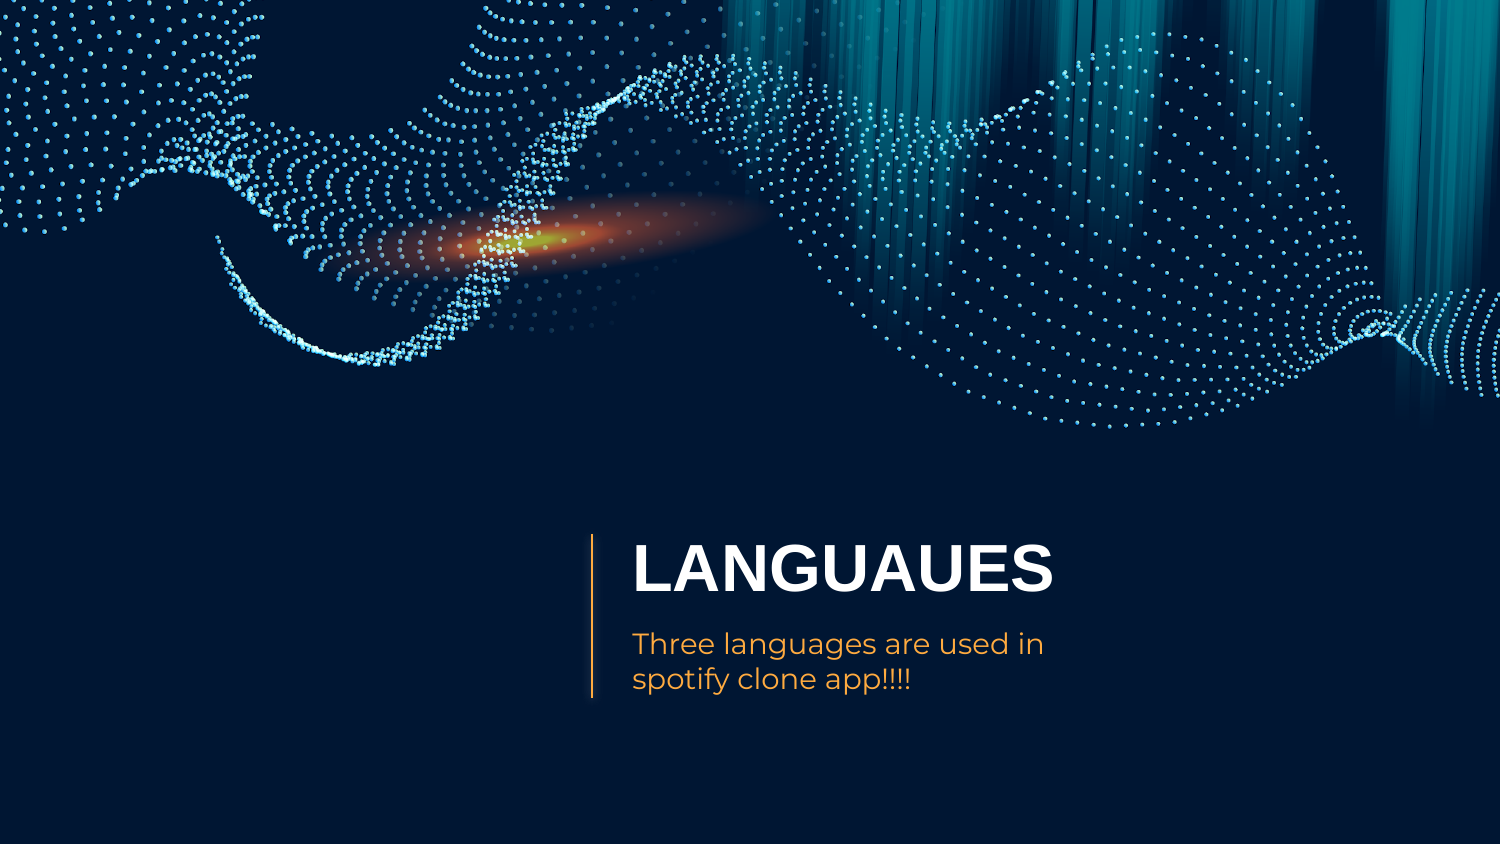

# LANGUAUES
Three languages are used in spotify clone app!!!!